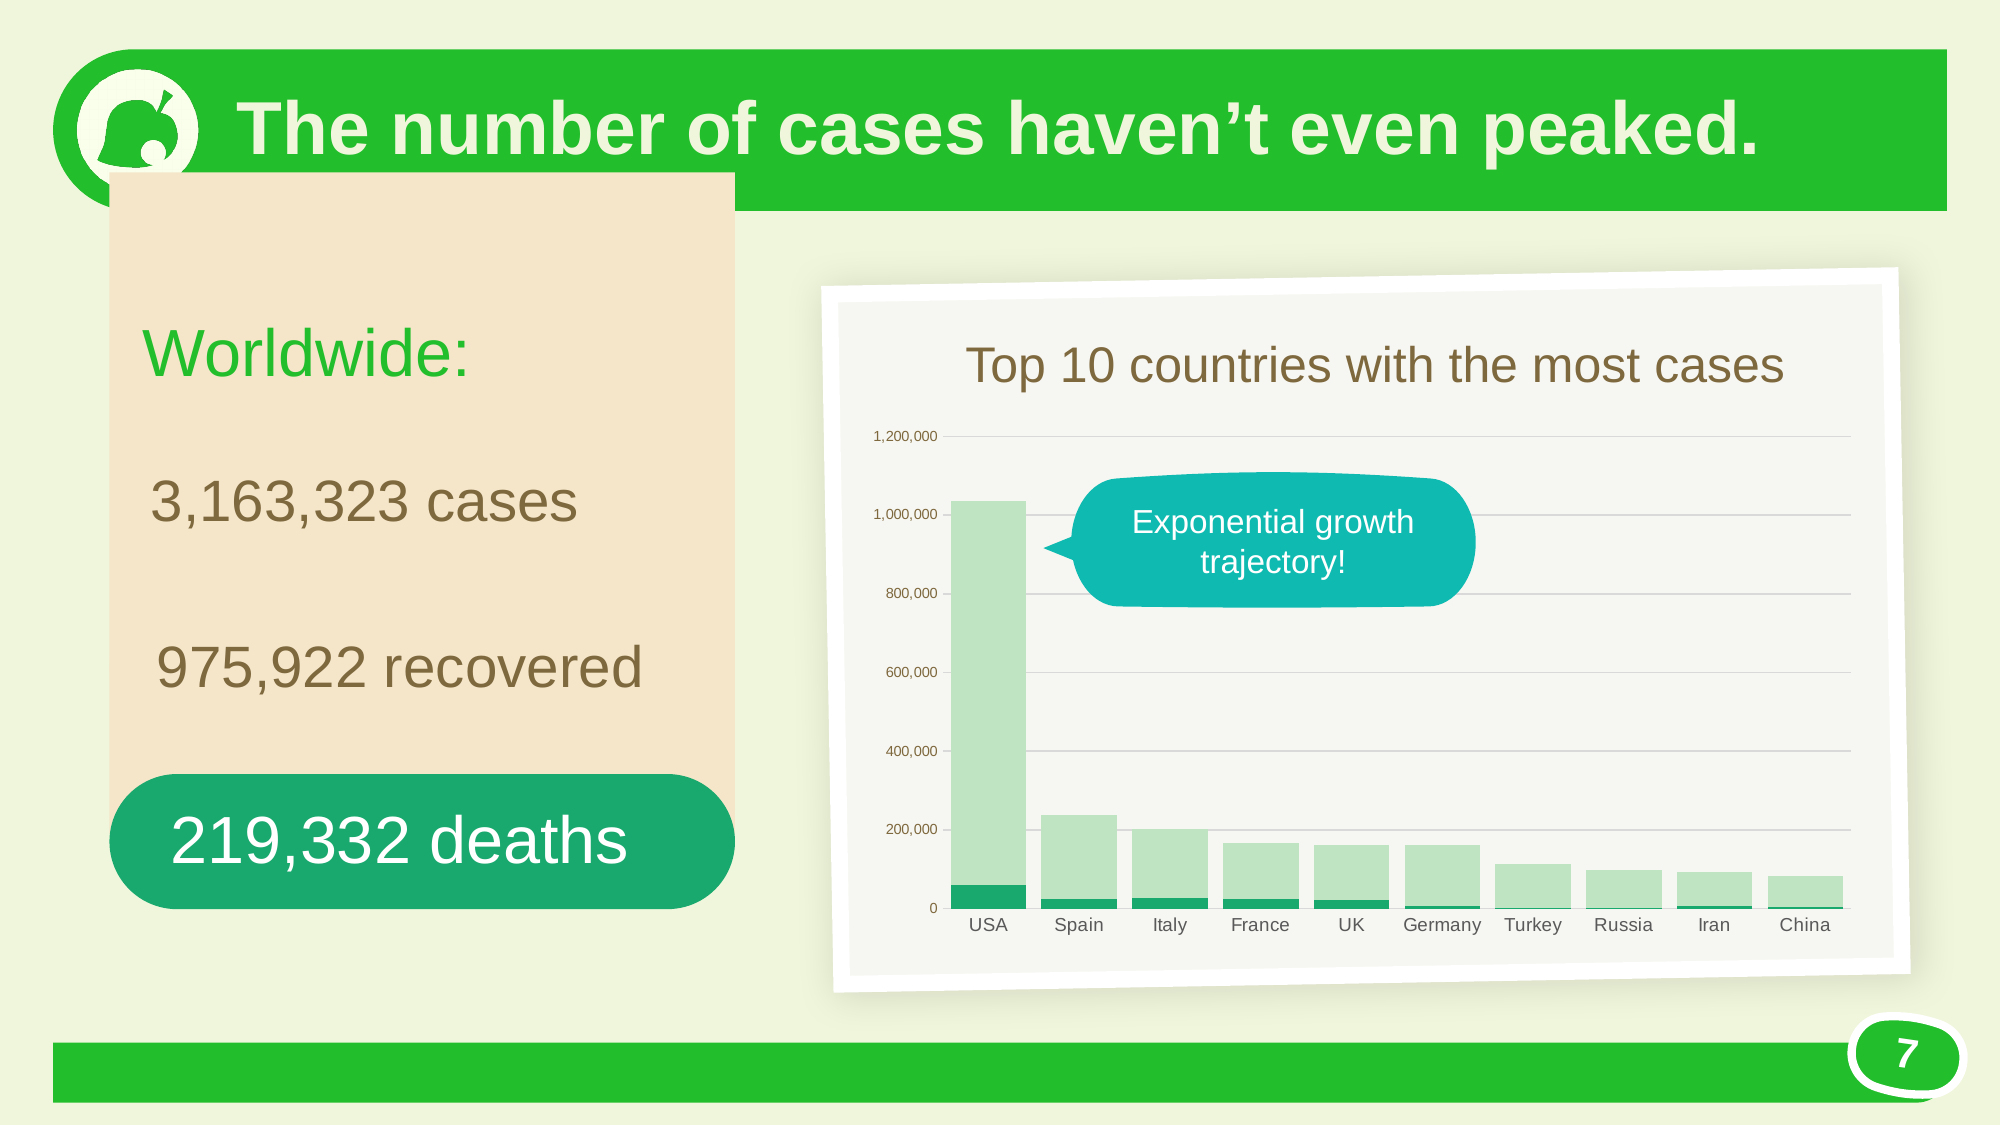

# The number of cases haven’t even peaked.

Worldwide:
Top 10 countries with the most cases

### Chart

| Category | Cases | Deaths |
|---|---|---|
| USA | 1037151.0 | 59329.0 |
| Spain | 236899.0 | 24275.0 |
| Italy | 201505.0 | 27359.0 |
| France | 165911.0 | 23660.0 |
| UK | 161145.0 | 21678.0 |
| Germany | 160479.0 | 6314.0 |
| Turkey | 114653.0 | 2992.0 |
| Russia | 99399.0 | 972.0 |
| Iran | 93657.0 | 5957.0 |
| China | 82858.0 | 4633.0 |
3,163,323 cases
Exponential growth trajectory!

975,922 recovered
219,332 deaths

7